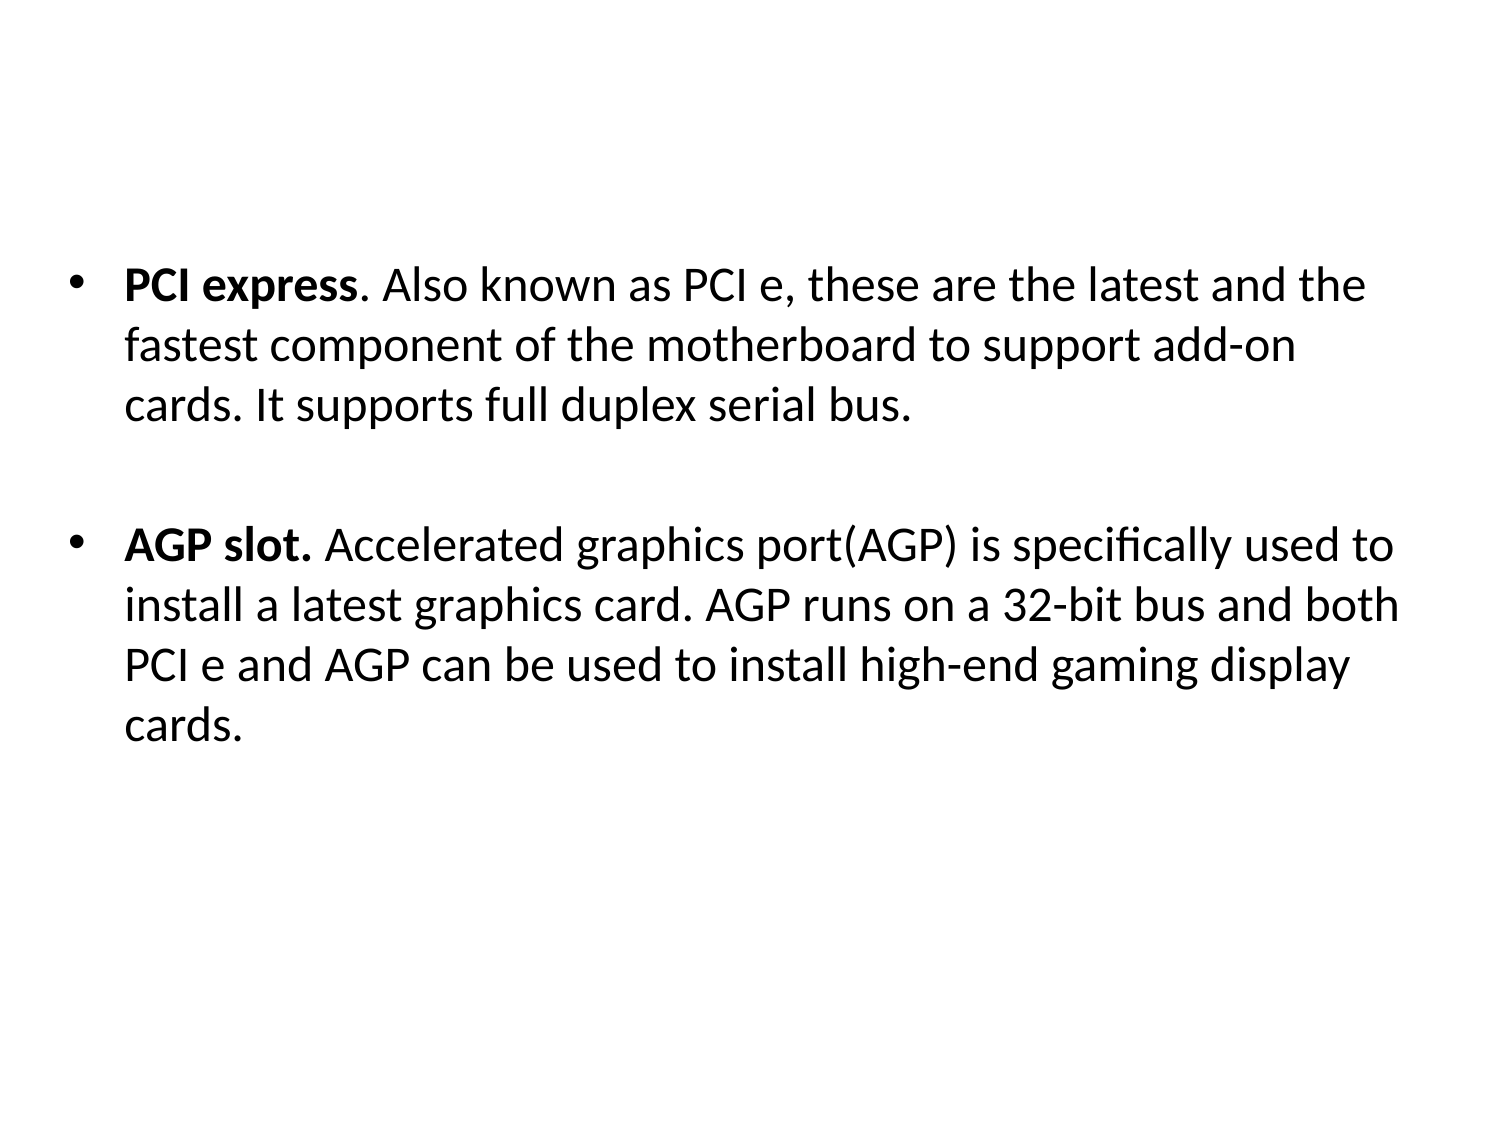

PCI express. Also known as PCI e, these are the latest and the fastest component of the motherboard to support add-on cards. It supports full duplex serial bus.

AGP slot. Accelerated graphics port(AGP) is specifically used to install a latest graphics card. AGP runs on a 32-bit bus and both PCI e and AGP can be used to install high-end gaming display cards.